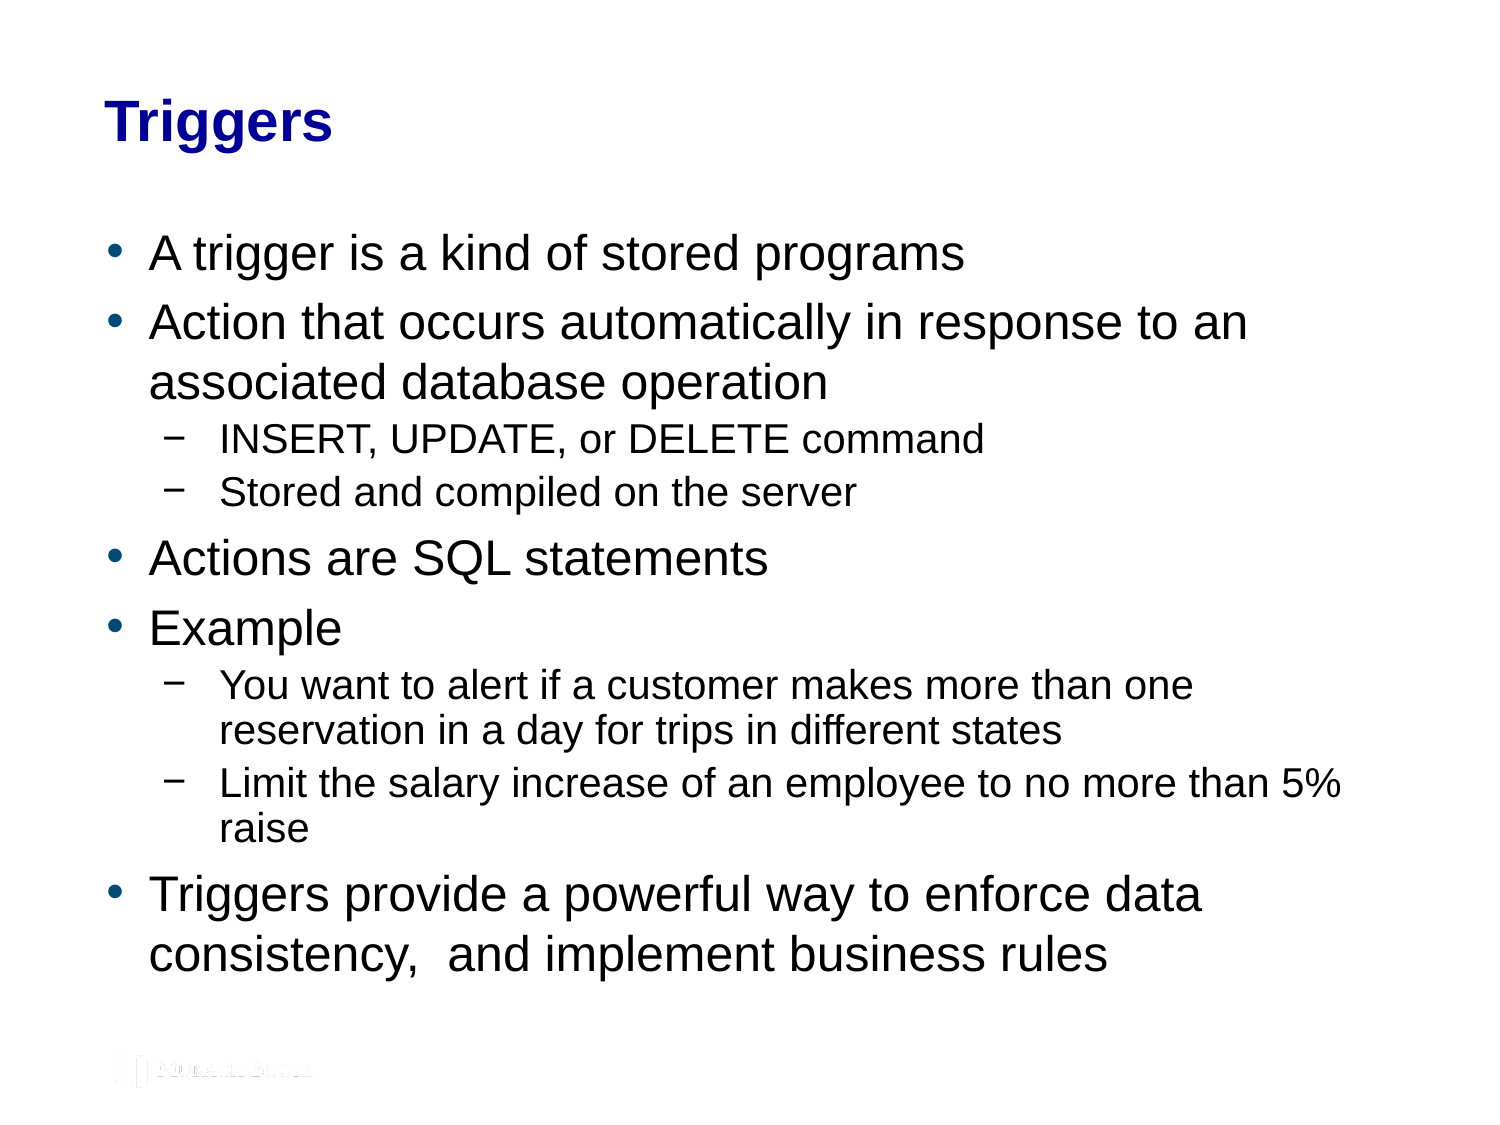

# Triggers
A trigger is a kind of stored programs
Action that occurs automatically in response to an associated database operation
INSERT, UPDATE, or DELETE command
Stored and compiled on the server
Actions are SQL statements
Example
You want to alert if a customer makes more than one reservation in a day for trips in different states
Limit the salary increase of an employee to no more than 5% raise
Triggers provide a powerful way to enforce data consistency,  and implement business rules